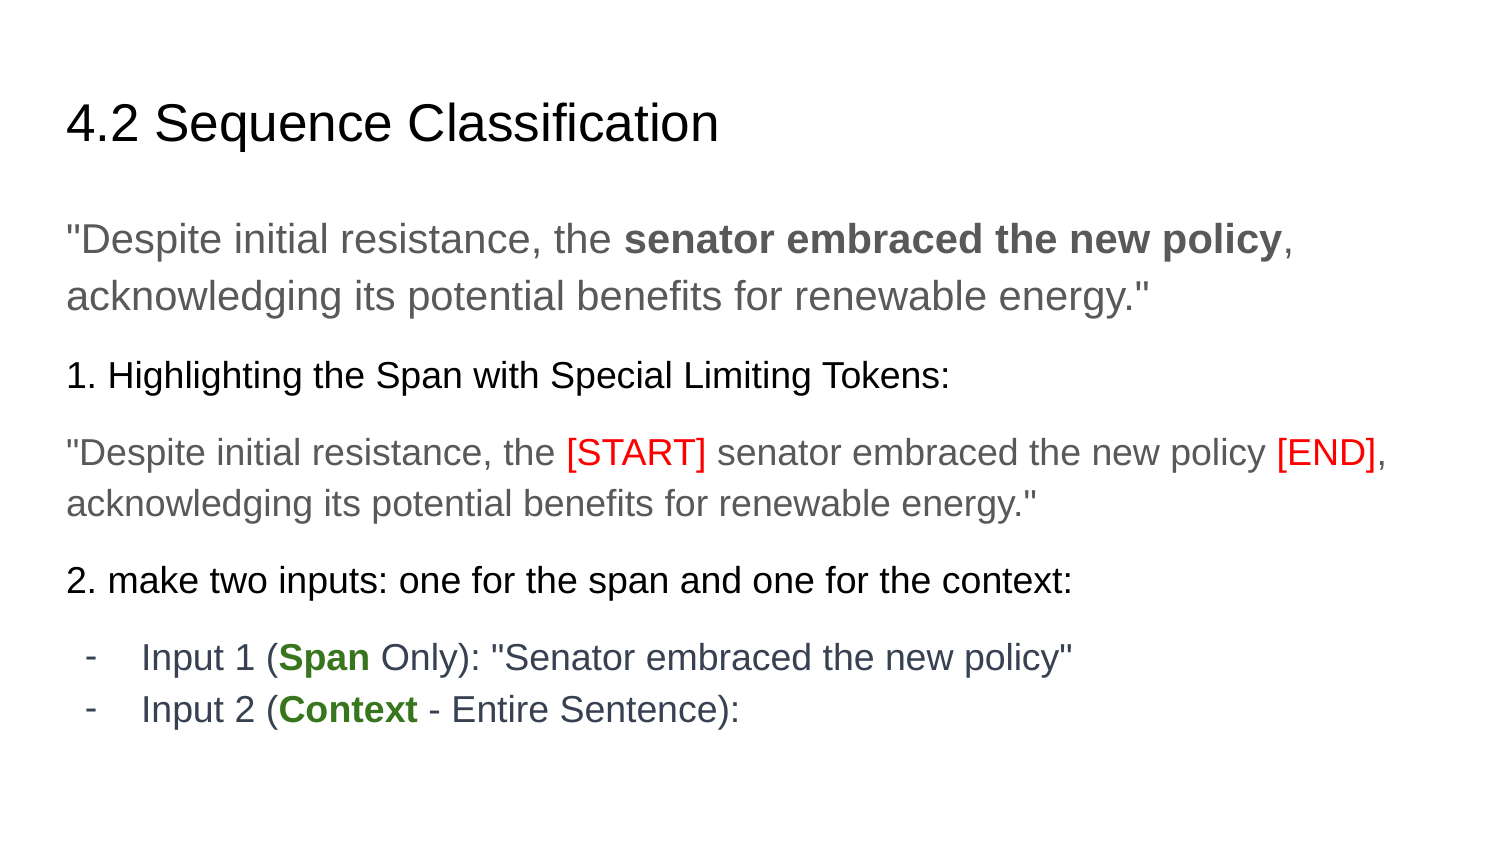

# 4.2 Sequence Classification
"Despite initial resistance, the senator embraced the new policy, acknowledging its potential benefits for renewable energy."
1. Highlighting the Span with Special Limiting Tokens:
"Despite initial resistance, the [START] senator embraced the new policy [END], acknowledging its potential benefits for renewable energy."
2. make two inputs: one for the span and one for the context:
Input 1 (Span Only): "Senator embraced the new policy"
Input 2 (Context - Entire Sentence):